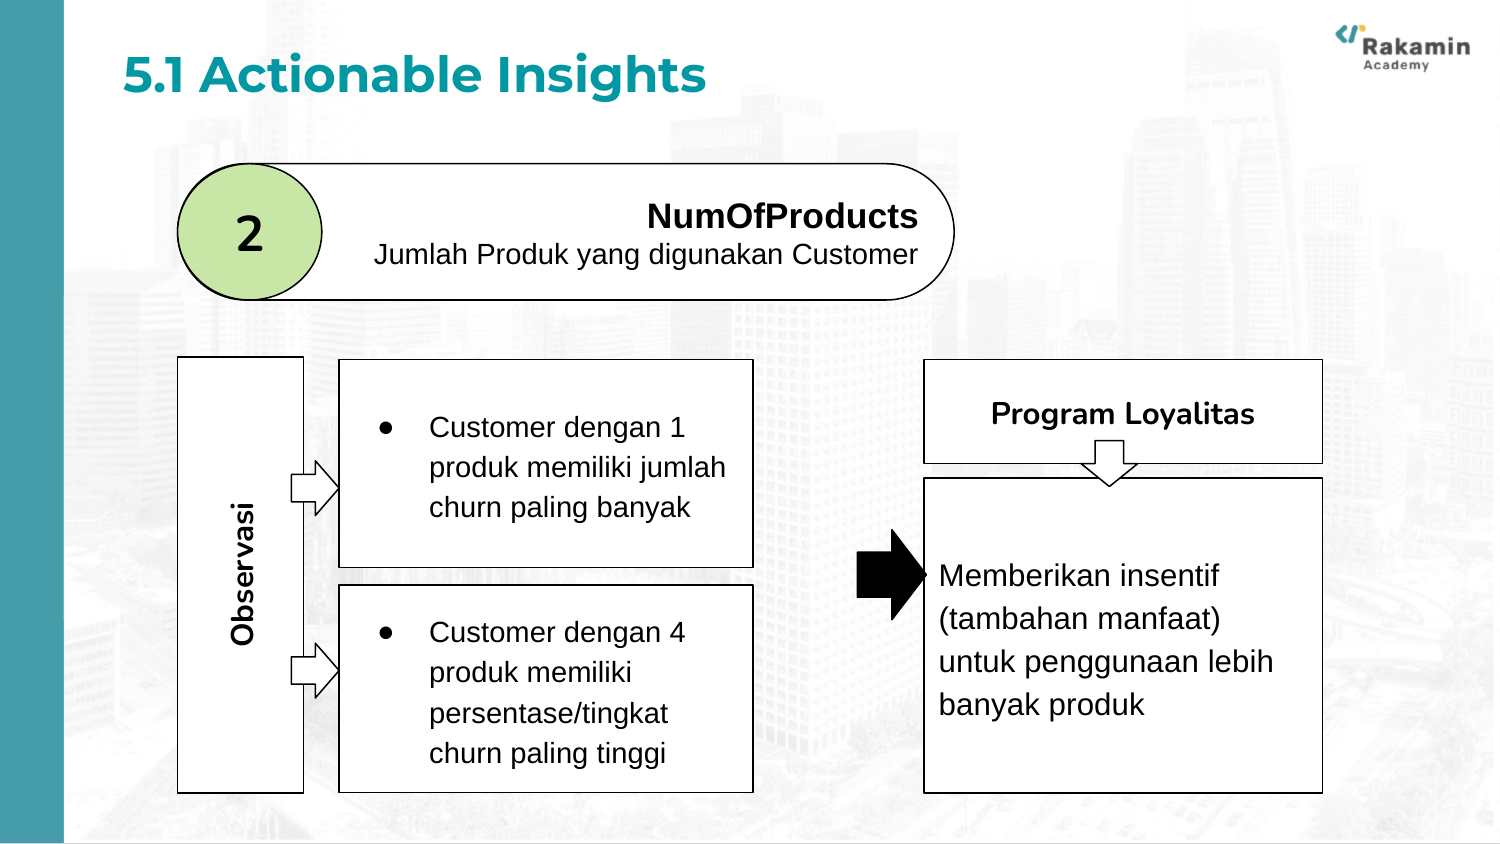

5.1 Actionable Insights
NumOfProducts
Jumlah Produk yang digunakan Customer
2
Customer dengan 1 produk memiliki jumlah churn paling banyak
Program Loyalitas

Memberikan insentif (tambahan manfaat) untuk penggunaan lebih banyak produk
Observasi

Customer dengan 4 produk memiliki persentase/tingkat churn paling tinggi